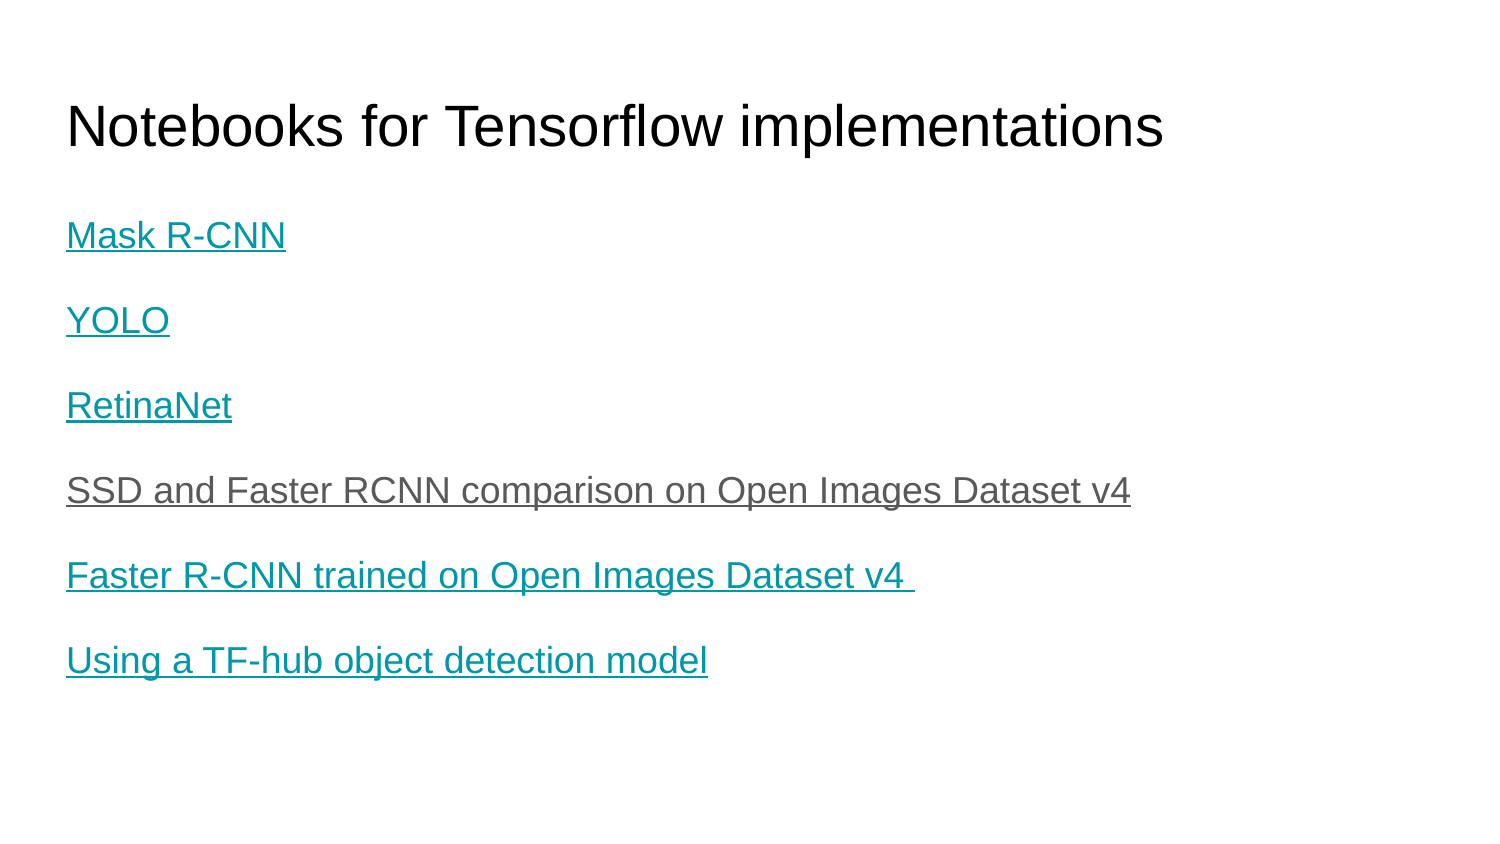

# Notebooks for Tensorflow implementations
Mask R-CNN
YOLO
RetinaNet
SSD and Faster RCNN comparison on Open Images Dataset v4
Faster R-CNN trained on Open Images Dataset v4
Using a TF-hub object detection model